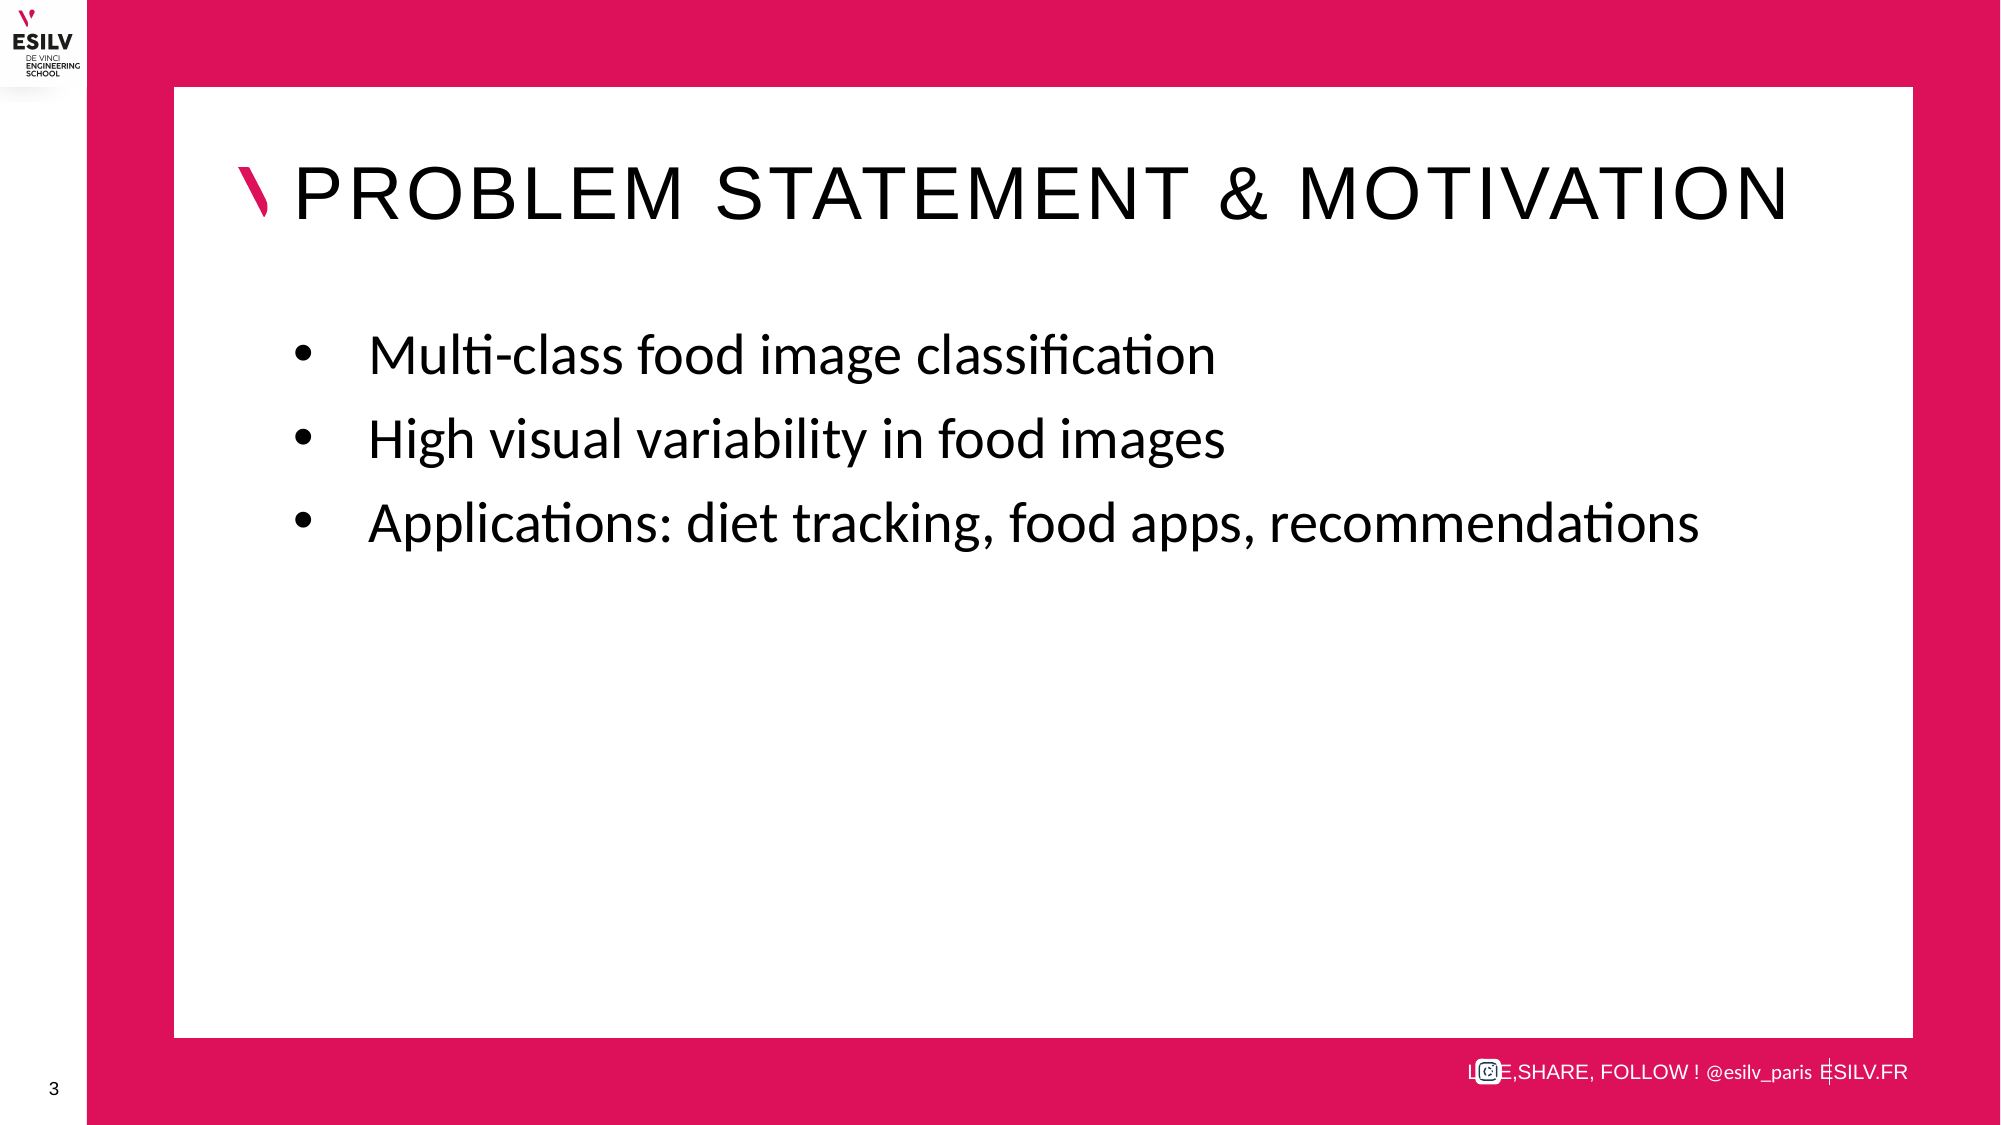

# Problem Statement & Motivation
Multi-class food image classification
High visual variability in food images
Applications: diet tracking, food apps, recommendations
3